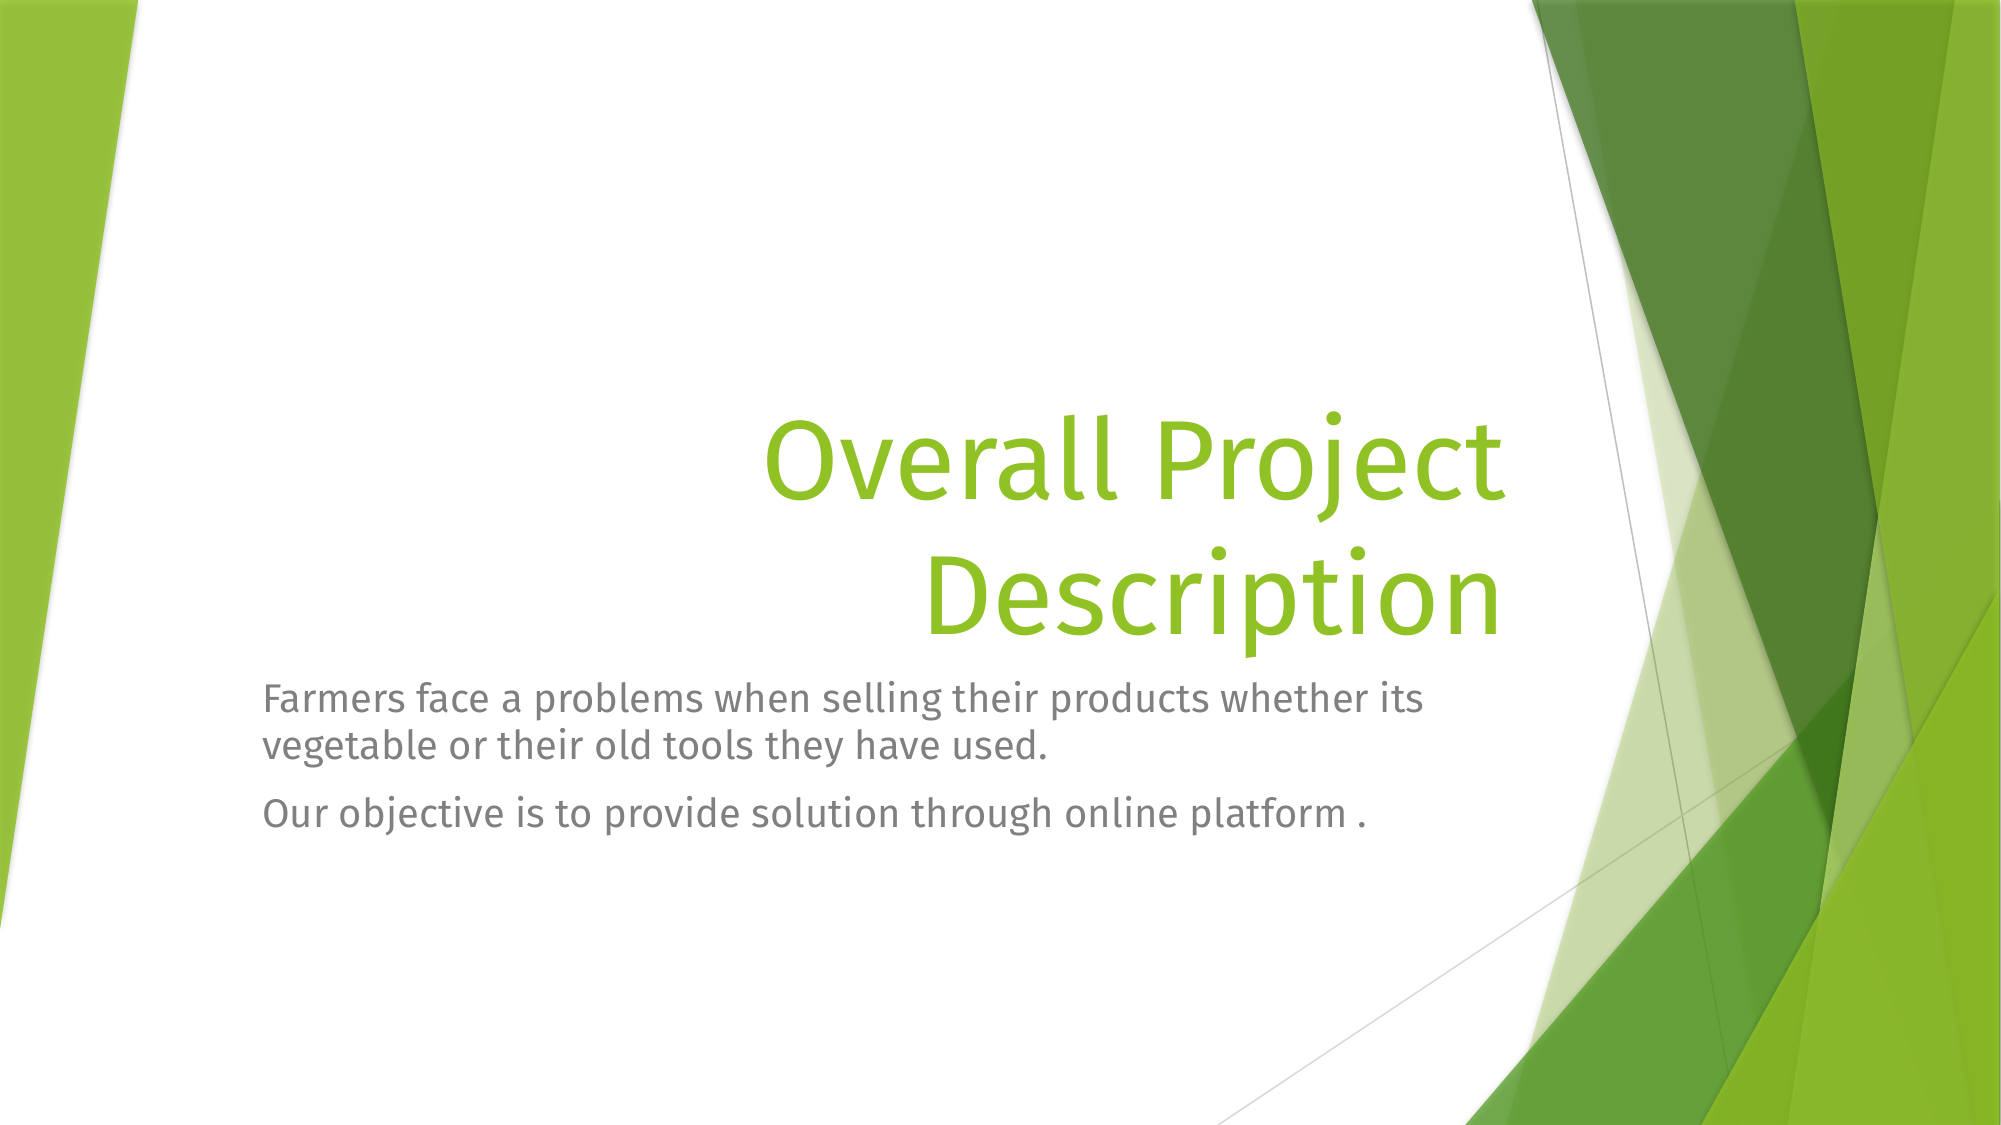

# Overall Project Description
Farmers face a problems when selling their products whether its vegetable or their old tools they have used.
Our objective is to provide solution through online platform .